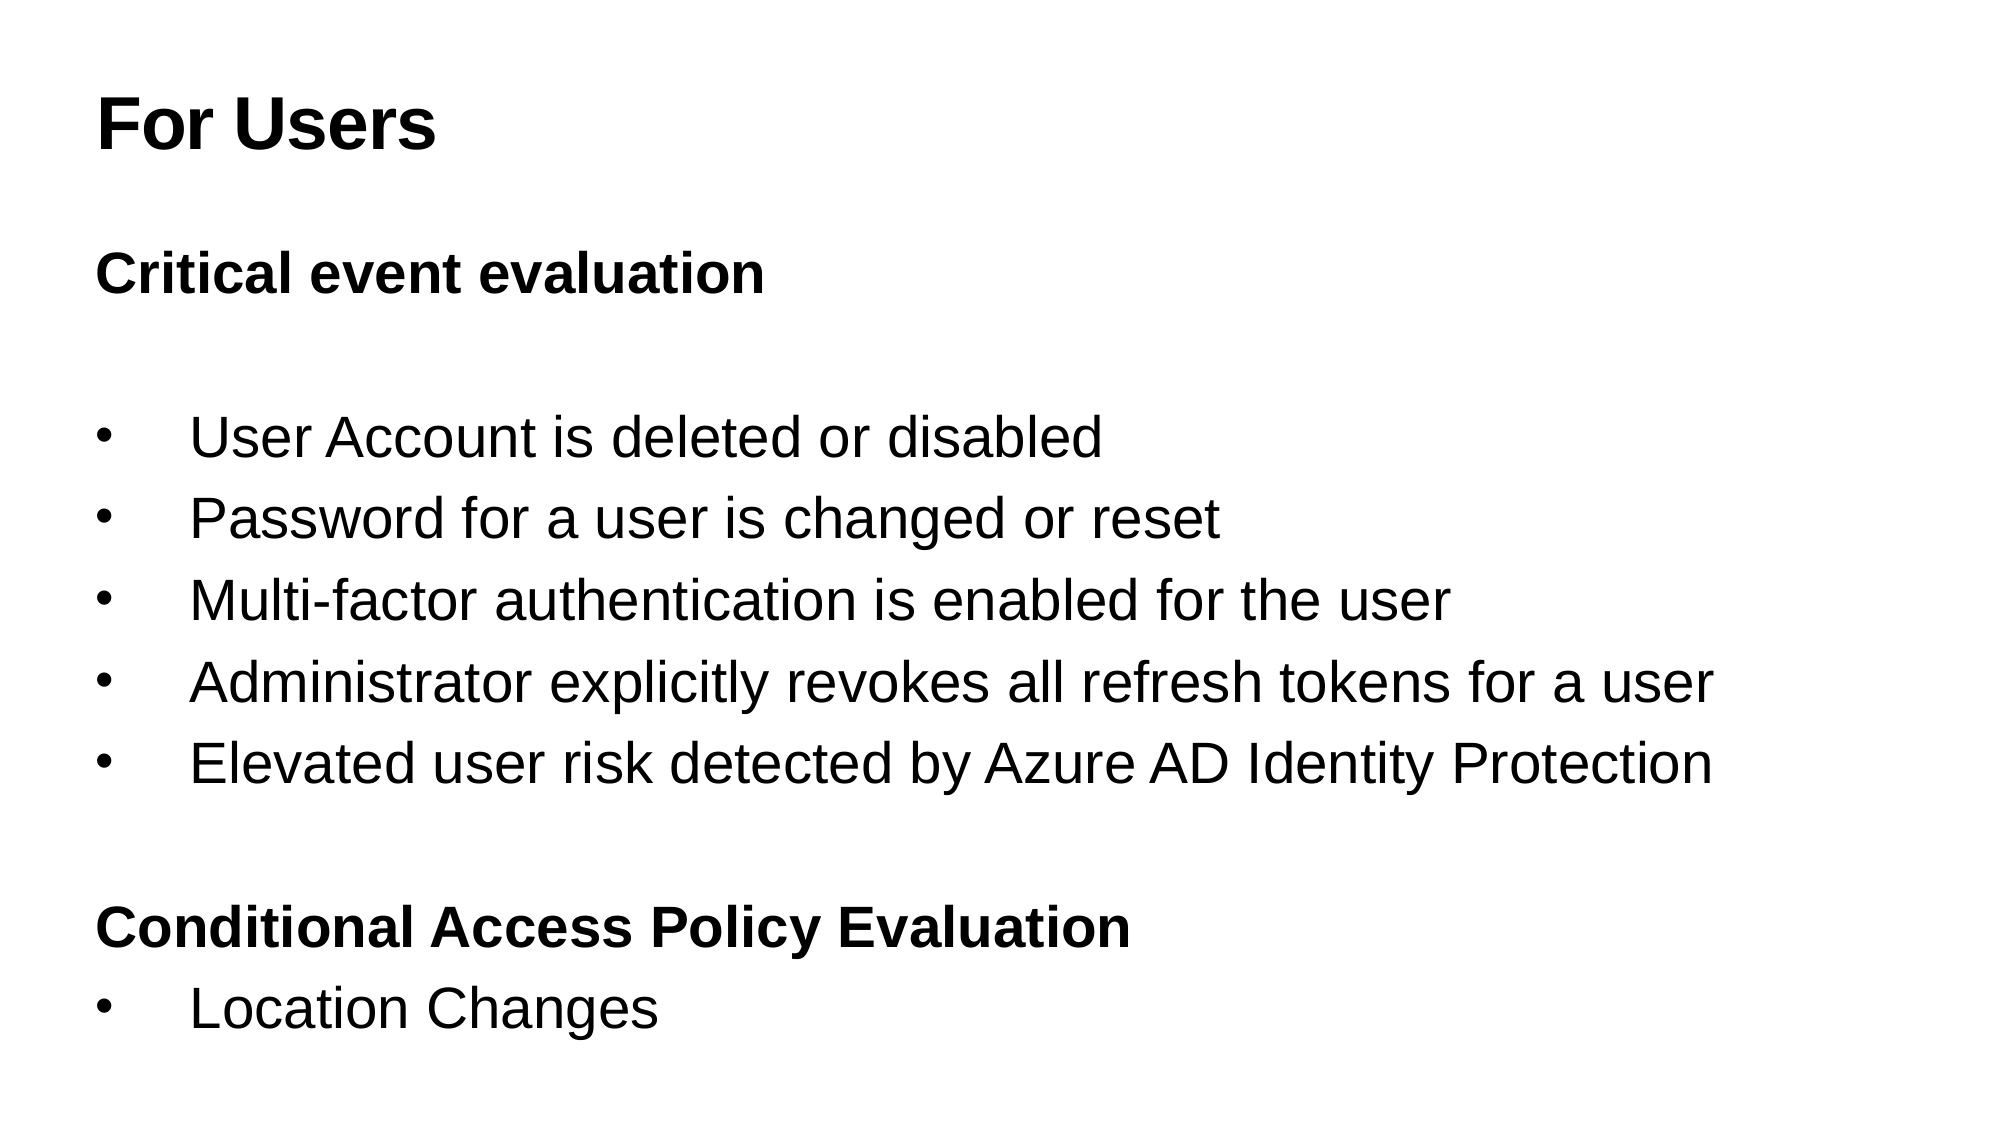

# For Users
Critical event evaluation

User Account is deleted or disabled
Password for a user is changed or reset
Multi-factor authentication is enabled for the user
Administrator explicitly revokes all refresh tokens for a user
Elevated user risk detected by Azure AD Identity Protection

Conditional Access Policy Evaluation
Location Changes